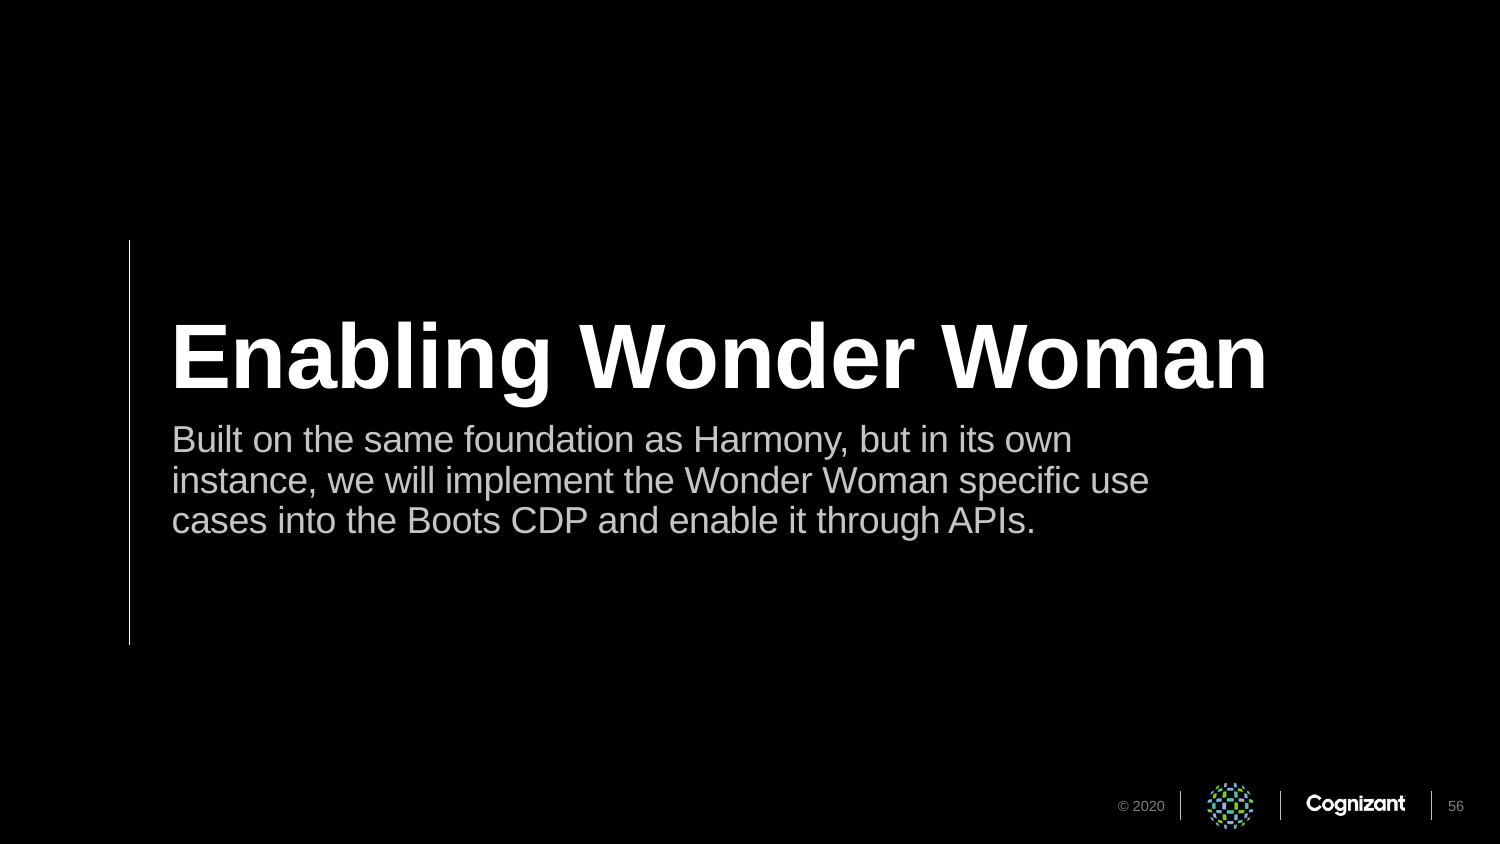

# Enabling Wonder Woman
Built on the same foundation as Harmony, but in its own instance, we will implement the Wonder Woman specific use cases into the Boots CDP and enable it through APIs.

56
© 2020